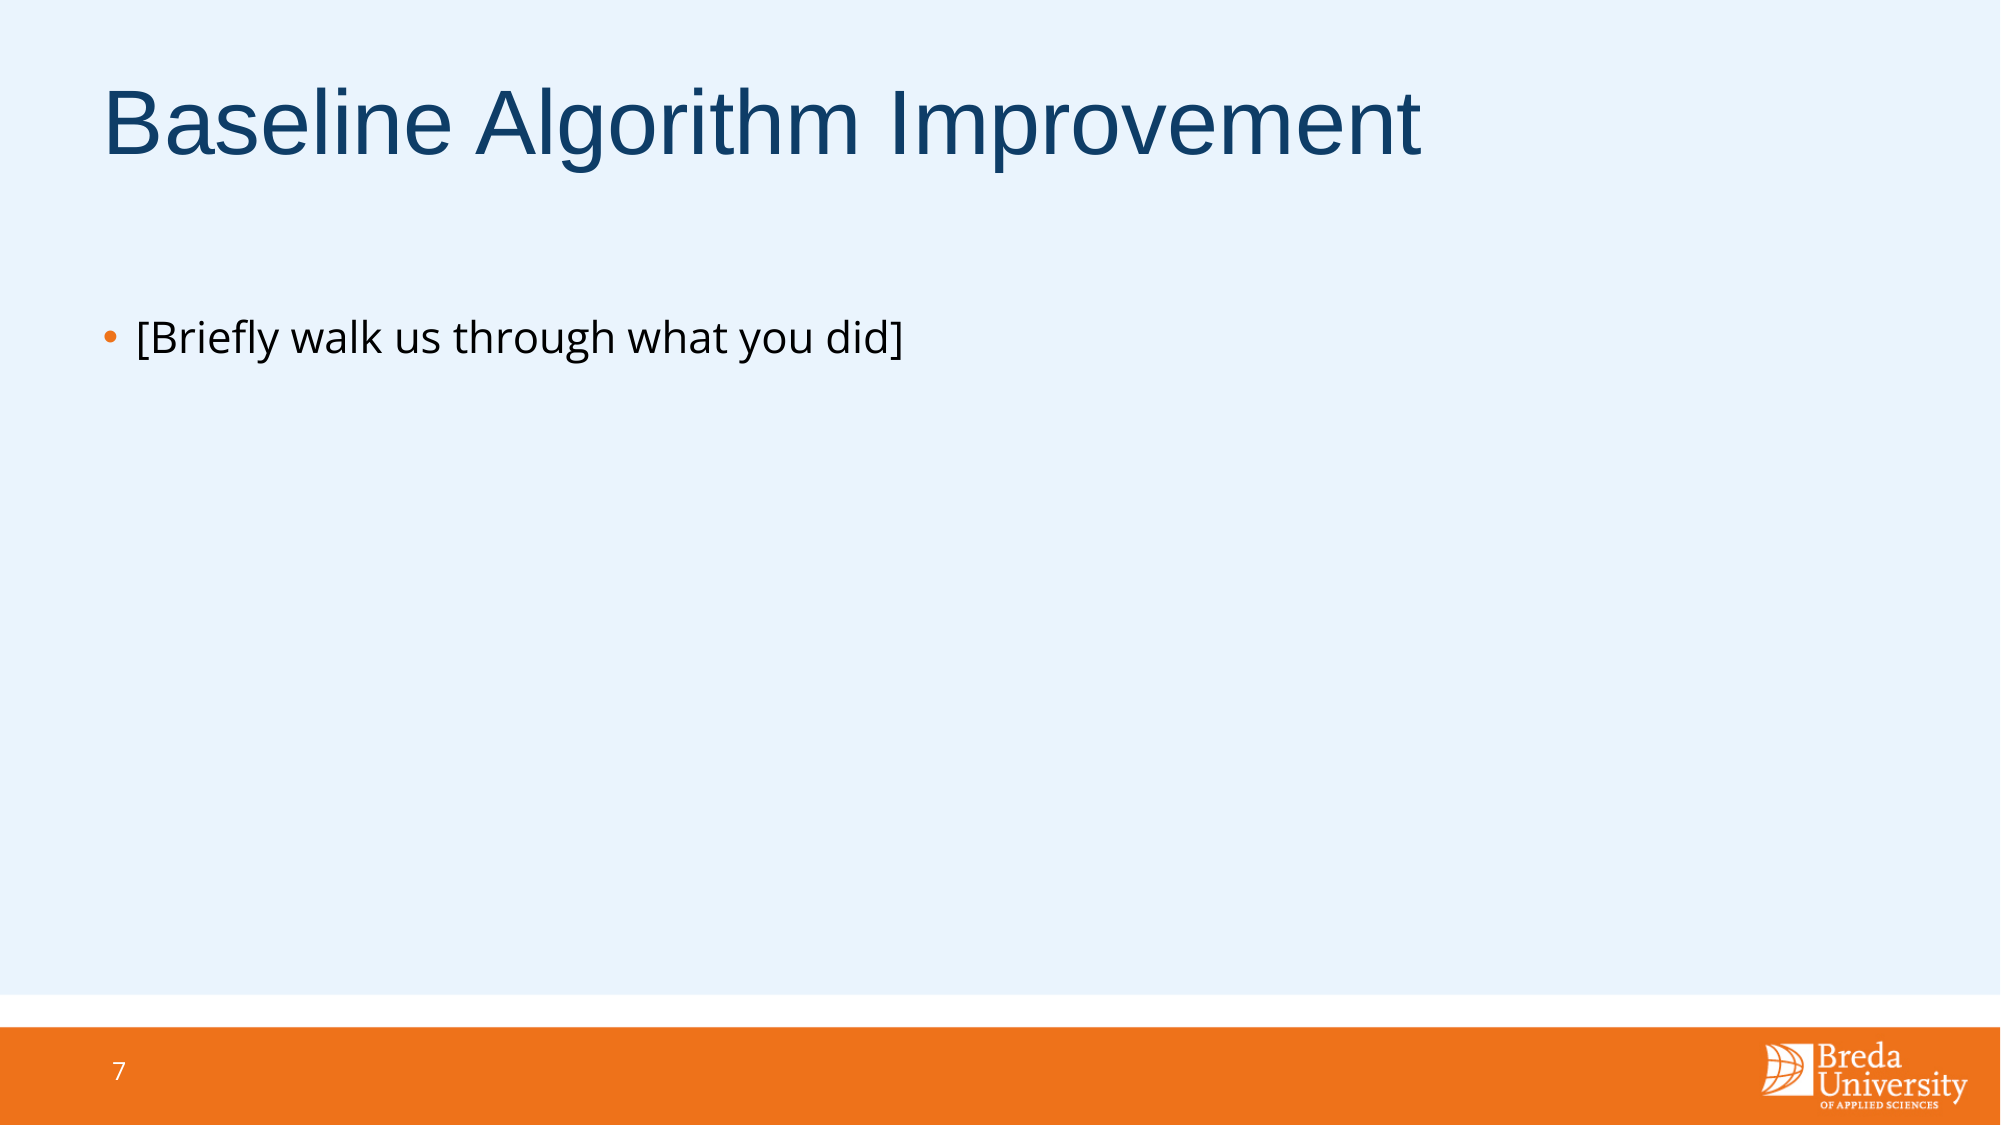

# Baseline Algorithm Improvement

[Briefly walk us through what you did]

7